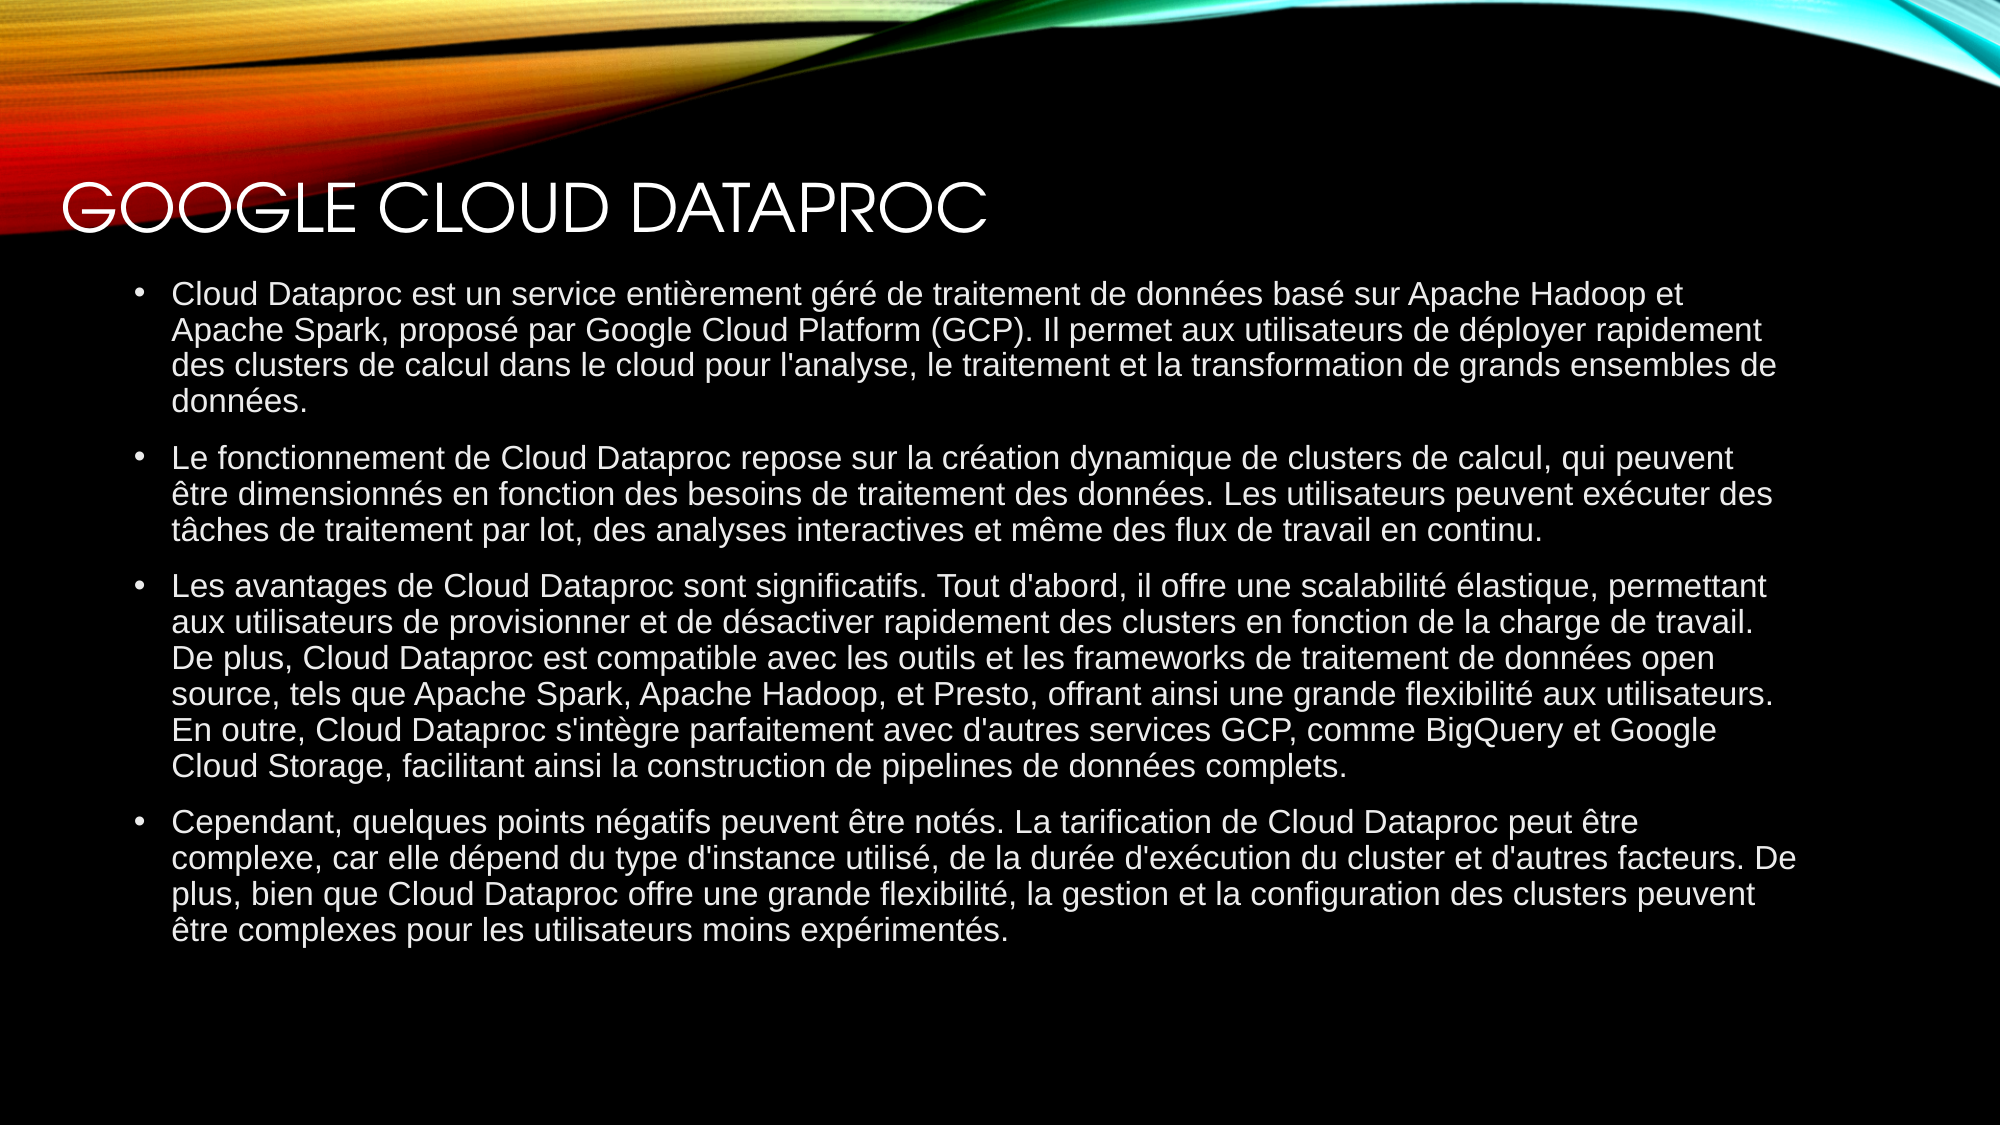

# GOOGLE CLOUD dataproc

Cloud Dataproc est un service entièrement géré de traitement de données basé sur Apache Hadoop et Apache Spark, proposé par Google Cloud Platform (GCP). Il permet aux utilisateurs de déployer rapidement des clusters de calcul dans le cloud pour l'analyse, le traitement et la transformation de grands ensembles de données.
Le fonctionnement de Cloud Dataproc repose sur la création dynamique de clusters de calcul, qui peuvent être dimensionnés en fonction des besoins de traitement des données. Les utilisateurs peuvent exécuter des tâches de traitement par lot, des analyses interactives et même des flux de travail en continu.
Les avantages de Cloud Dataproc sont significatifs. Tout d'abord, il offre une scalabilité élastique, permettant aux utilisateurs de provisionner et de désactiver rapidement des clusters en fonction de la charge de travail. De plus, Cloud Dataproc est compatible avec les outils et les frameworks de traitement de données open source, tels que Apache Spark, Apache Hadoop, et Presto, offrant ainsi une grande flexibilité aux utilisateurs. En outre, Cloud Dataproc s'intègre parfaitement avec d'autres services GCP, comme BigQuery et Google Cloud Storage, facilitant ainsi la construction de pipelines de données complets.
Cependant, quelques points négatifs peuvent être notés. La tarification de Cloud Dataproc peut être complexe, car elle dépend du type d'instance utilisé, de la durée d'exécution du cluster et d'autres facteurs. De plus, bien que Cloud Dataproc offre une grande flexibilité, la gestion et la configuration des clusters peuvent être complexes pour les utilisateurs moins expérimentés.